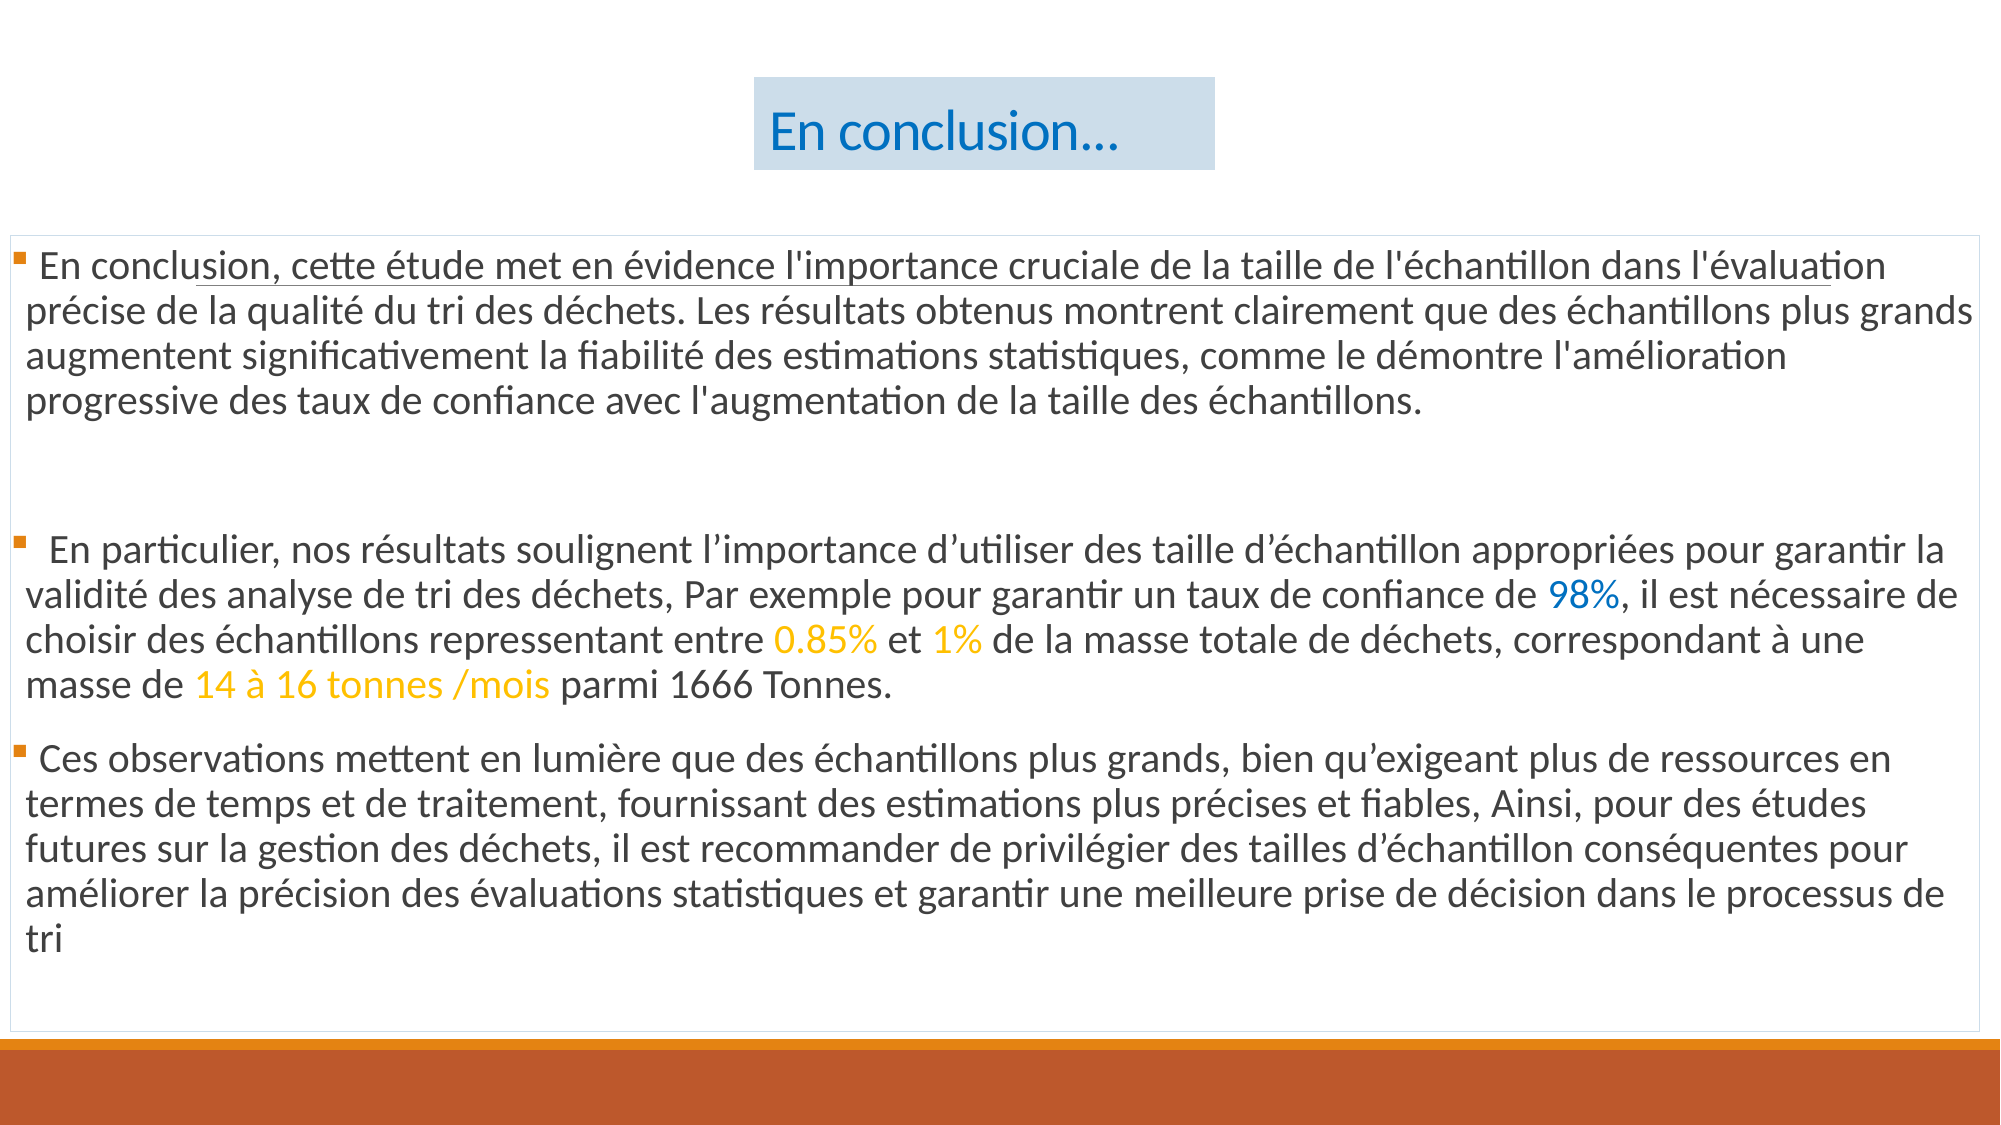

# En conclusion...
 En conclusion, cette étude met en évidence l'importance cruciale de la taille de l'échantillon dans l'évaluation précise de la qualité du tri des déchets. Les résultats obtenus montrent clairement que des échantillons plus grands augmentent significativement la fiabilité des estimations statistiques, comme le démontre l'amélioration progressive des taux de confiance avec l'augmentation de la taille des échantillons.

  En particulier, nos résultats soulignent l’importance d’utiliser des taille d’échantillon appropriées pour garantir la validité des analyse de tri des déchets, Par exemple pour garantir un taux de confiance de 98%, il est nécessaire de choisir des échantillons repressentant entre 0.85% et 1% de la masse totale de déchets, correspondant à une masse de 14 à 16 tonnes /mois parmi 1666 Tonnes.
 Ces observations mettent en lumière que des échantillons plus grands, bien qu’exigeant plus de ressources en termes de temps et de traitement, fournissant des estimations plus précises et fiables, Ainsi, pour des études futures sur la gestion des déchets, il est recommander de privilégier des tailles d’échantillon conséquentes pour améliorer la précision des évaluations statistiques et garantir une meilleure prise de décision dans le processus de tri